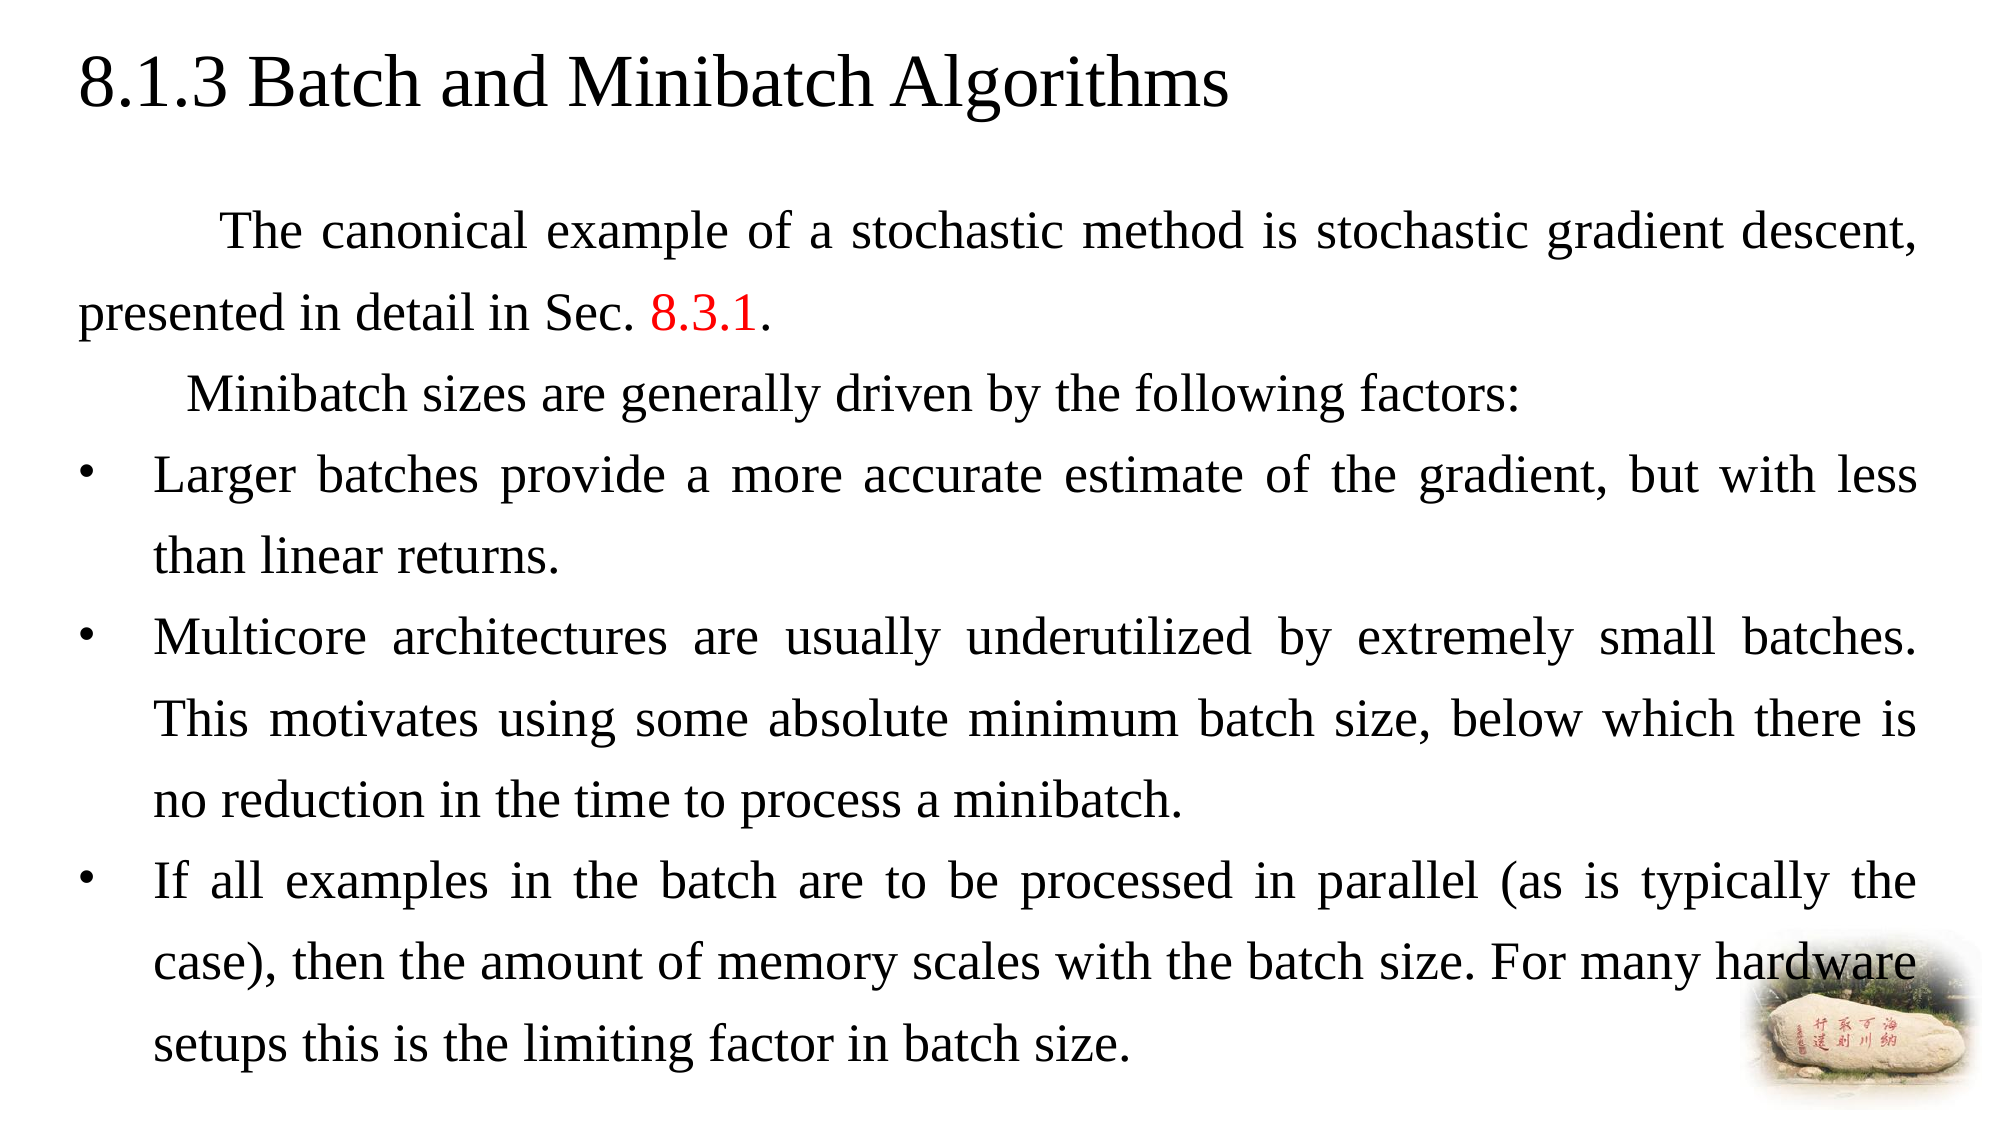

# 8.1.3 Batch and Minibatch Algorithms
        The canonical example of a stochastic method is stochastic gradient descent, presented in detail in Sec. 8.3.1.
        Minibatch sizes are generally driven by the following factors:
Larger batches provide a more accurate estimate of the gradient, but with less than linear returns.
Multicore architectures are usually underutilized by extremely small batches. This motivates using some absolute minimum batch size, below which there is no reduction in the time to process a minibatch.
If all examples in the batch are to be processed in parallel (as is typically the case), then the amount of memory scales with the batch size. For many hardware setups this is the limiting factor in batch size.